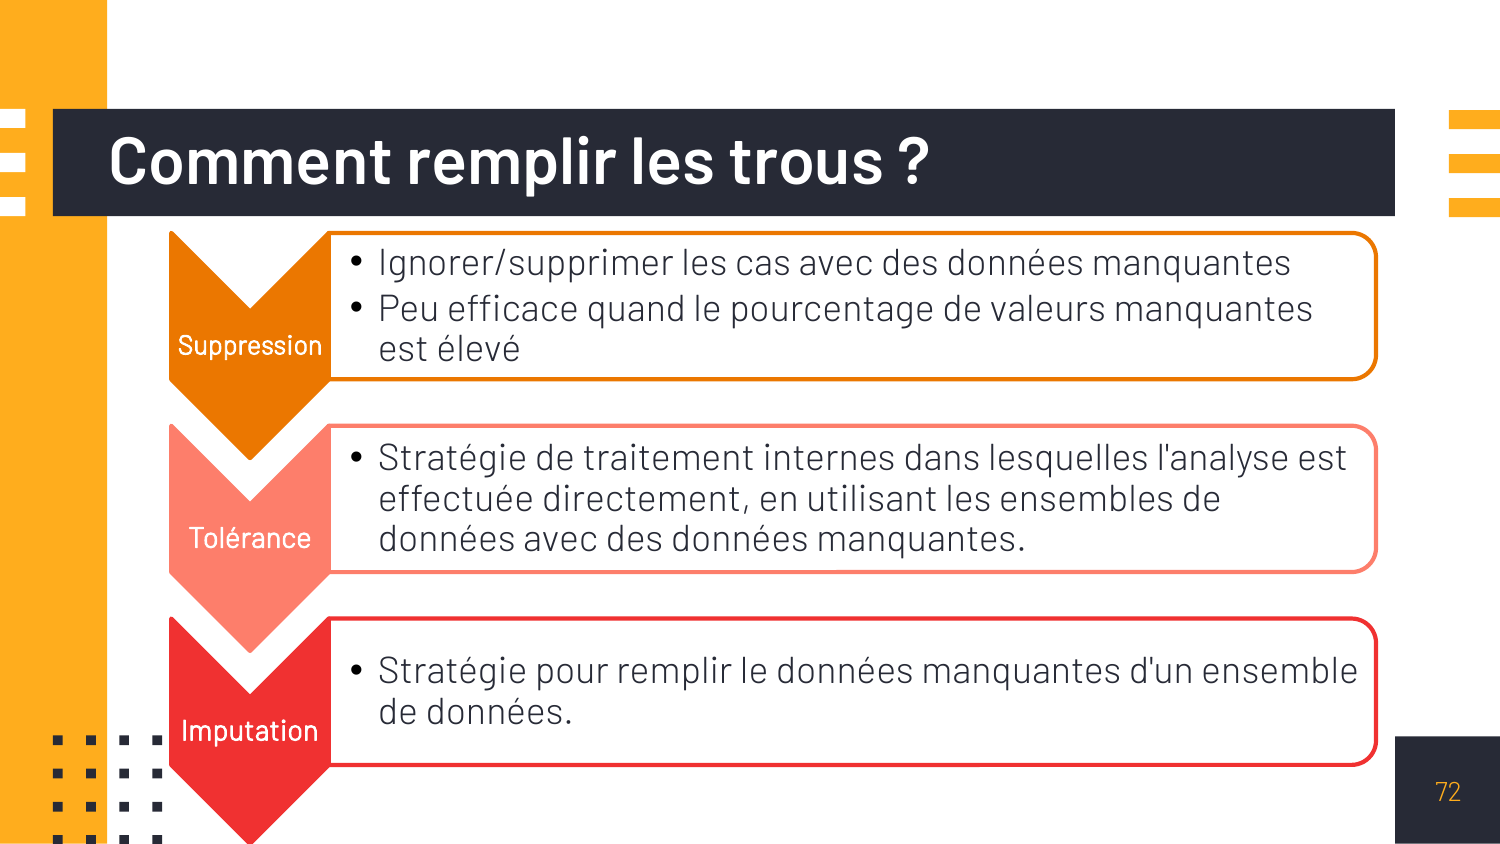

# Comment remplir les trous ?
Suppression
Ignorer/supprimer les cas avec des données manquantes
Peu efficace quand le pourcentage de valeurs manquantes est élevé
Tolérance
Stratégie de traitement internes dans lesquelles l'analyse est effectuée directement, en utilisant les ensembles de données avec des données manquantes.
Imputation
Stratégie pour remplir le données manquantes d'un ensemble de données.
72